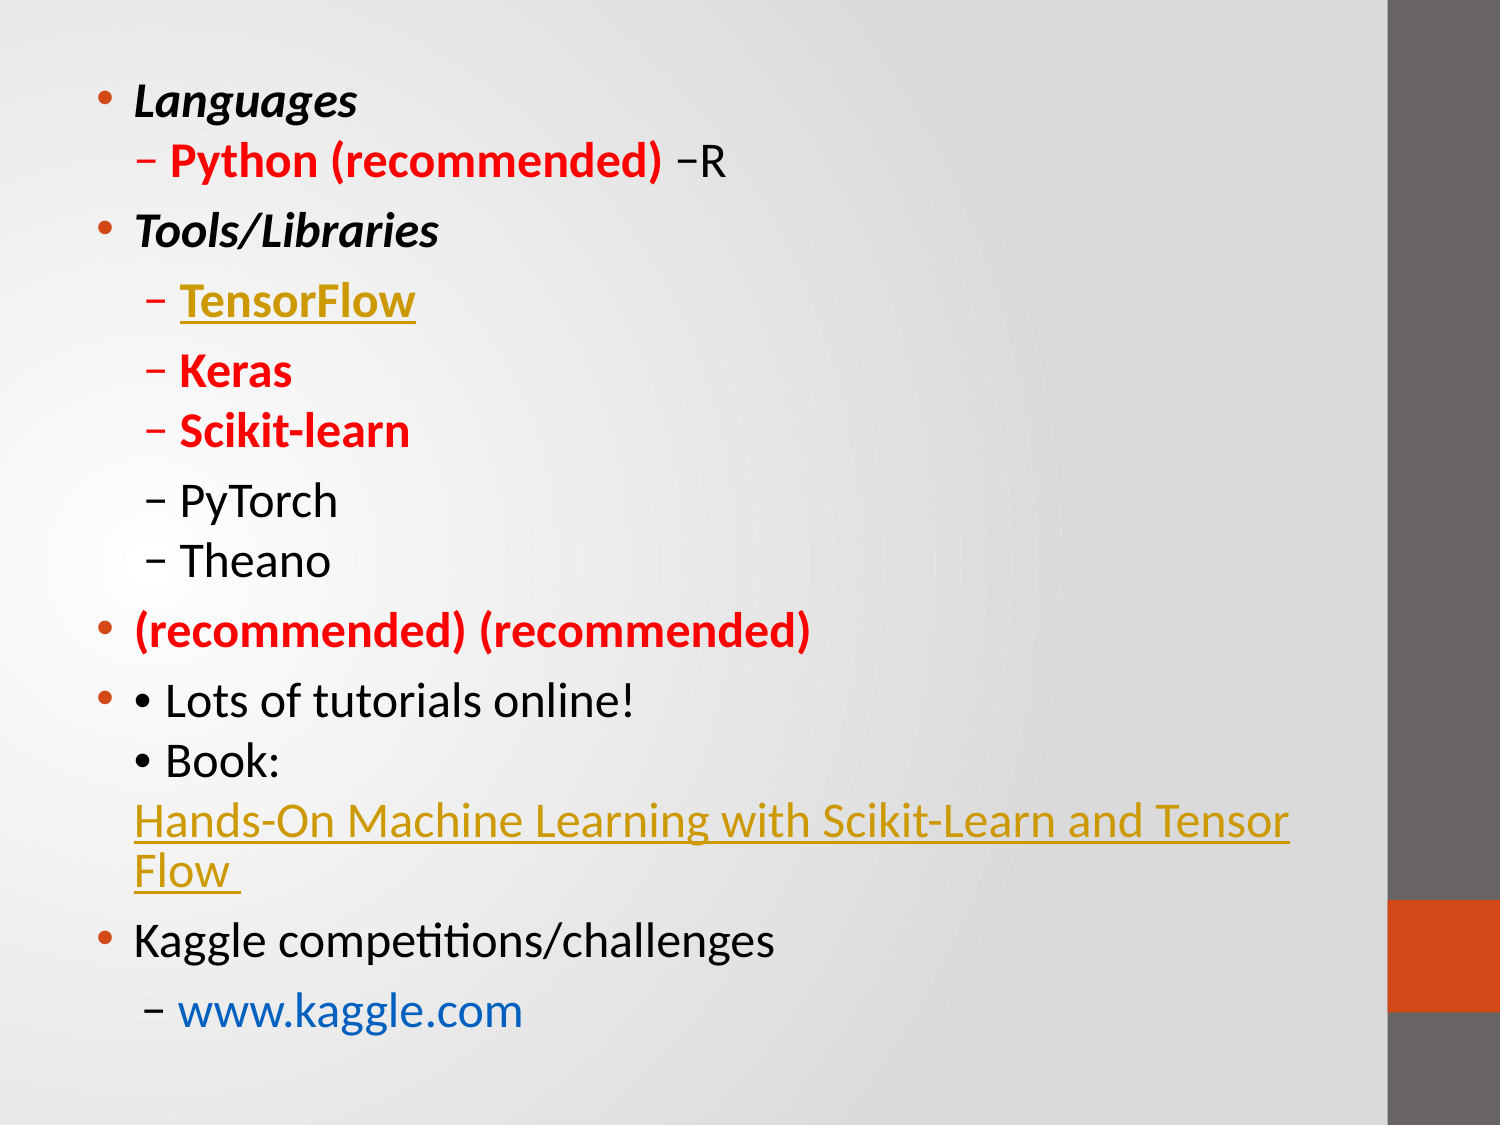

Languages
− Python (recommended) −R
Tools/Libraries
− TensorFlow
− Keras
− Scikit-learn
− PyTorch
− Theano
(recommended) (recommended)
• Lots of tutorials online!
• Book: Hands-On Machine Learning with Scikit-Learn and TensorFlow
Kaggle competitions/challenges
    − www.kaggle.com